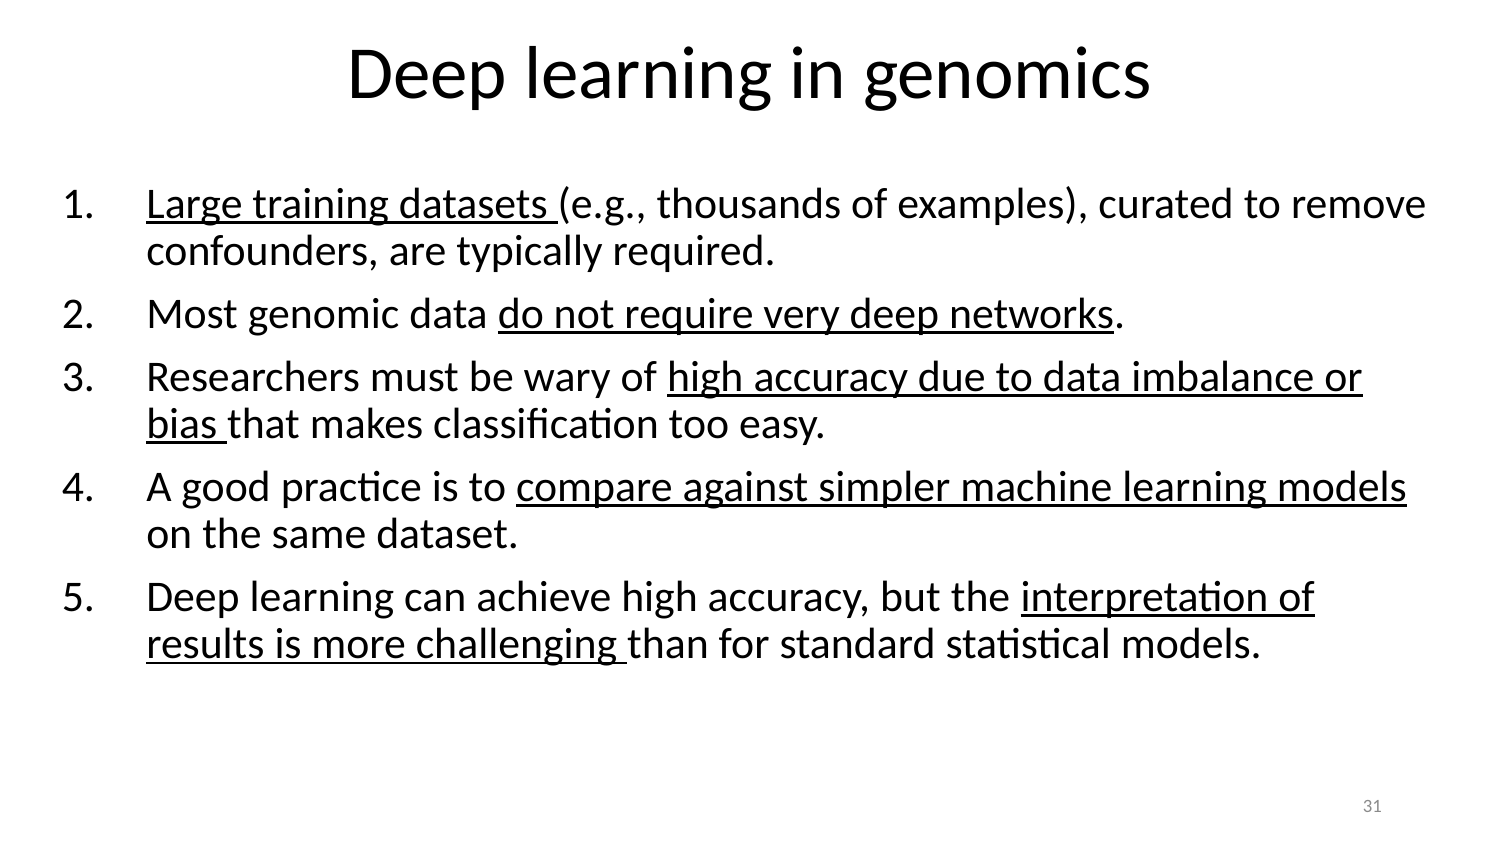

# Deep learning in genomics
Large training datasets (e.g., thousands of examples), curated to remove confounders, are typically required.
Most genomic data do not require very deep networks.
Researchers must be wary of high accuracy due to data imbalance or bias that makes classification too easy.
A good practice is to compare against simpler machine learning models on the same dataset.
Deep learning can achieve high accuracy, but the interpretation of results is more challenging than for standard statistical models.
31